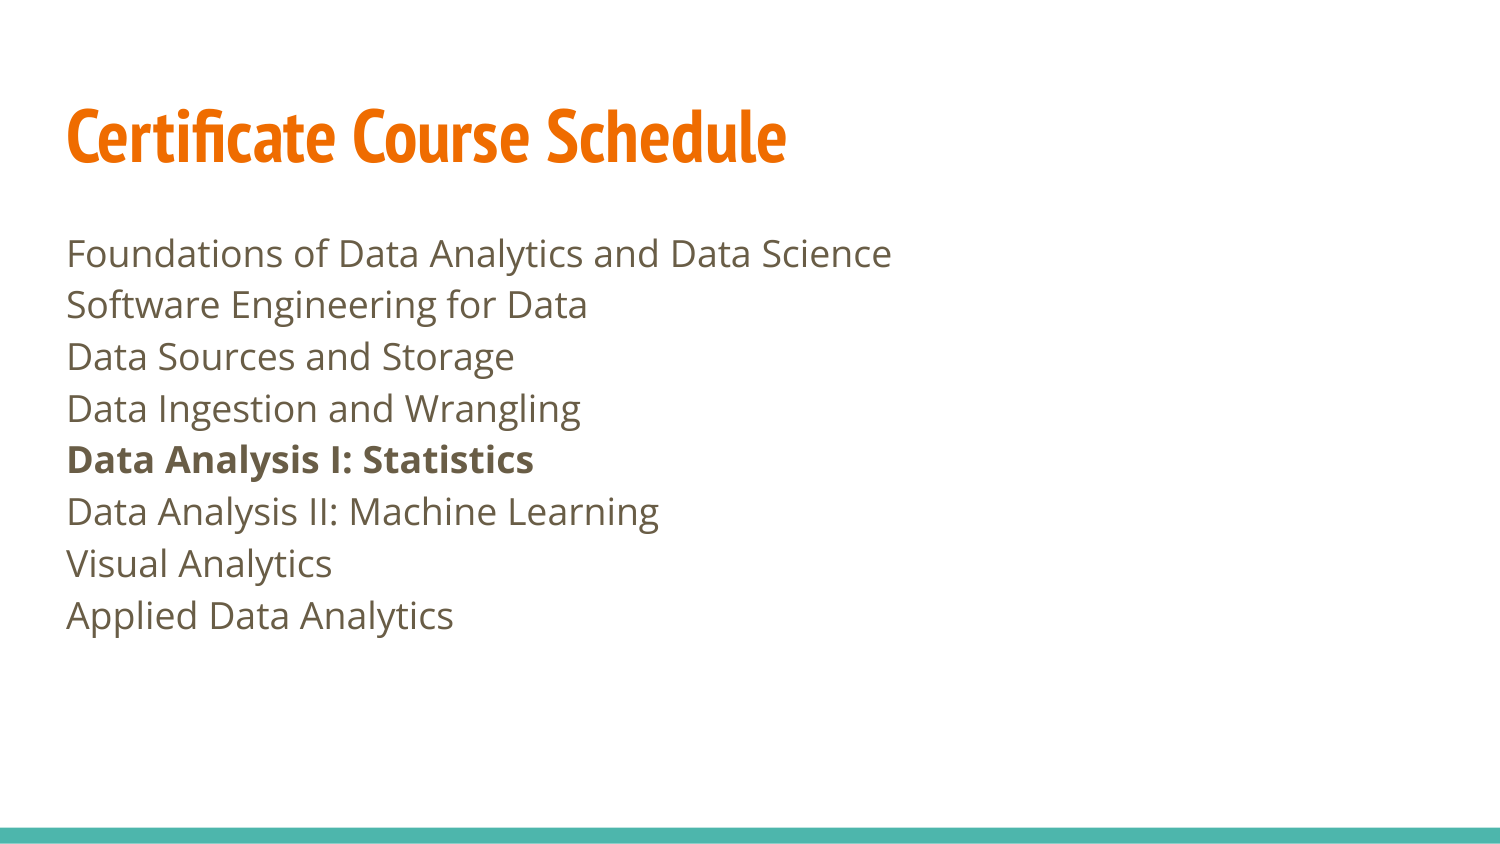

# Certificate Course Schedule
Foundations of Data Analytics and Data Science
Software Engineering for Data
Data Sources and Storage
Data Ingestion and Wrangling
Data Analysis I: Statistics
Data Analysis II: Machine Learning
Visual Analytics
Applied Data Analytics